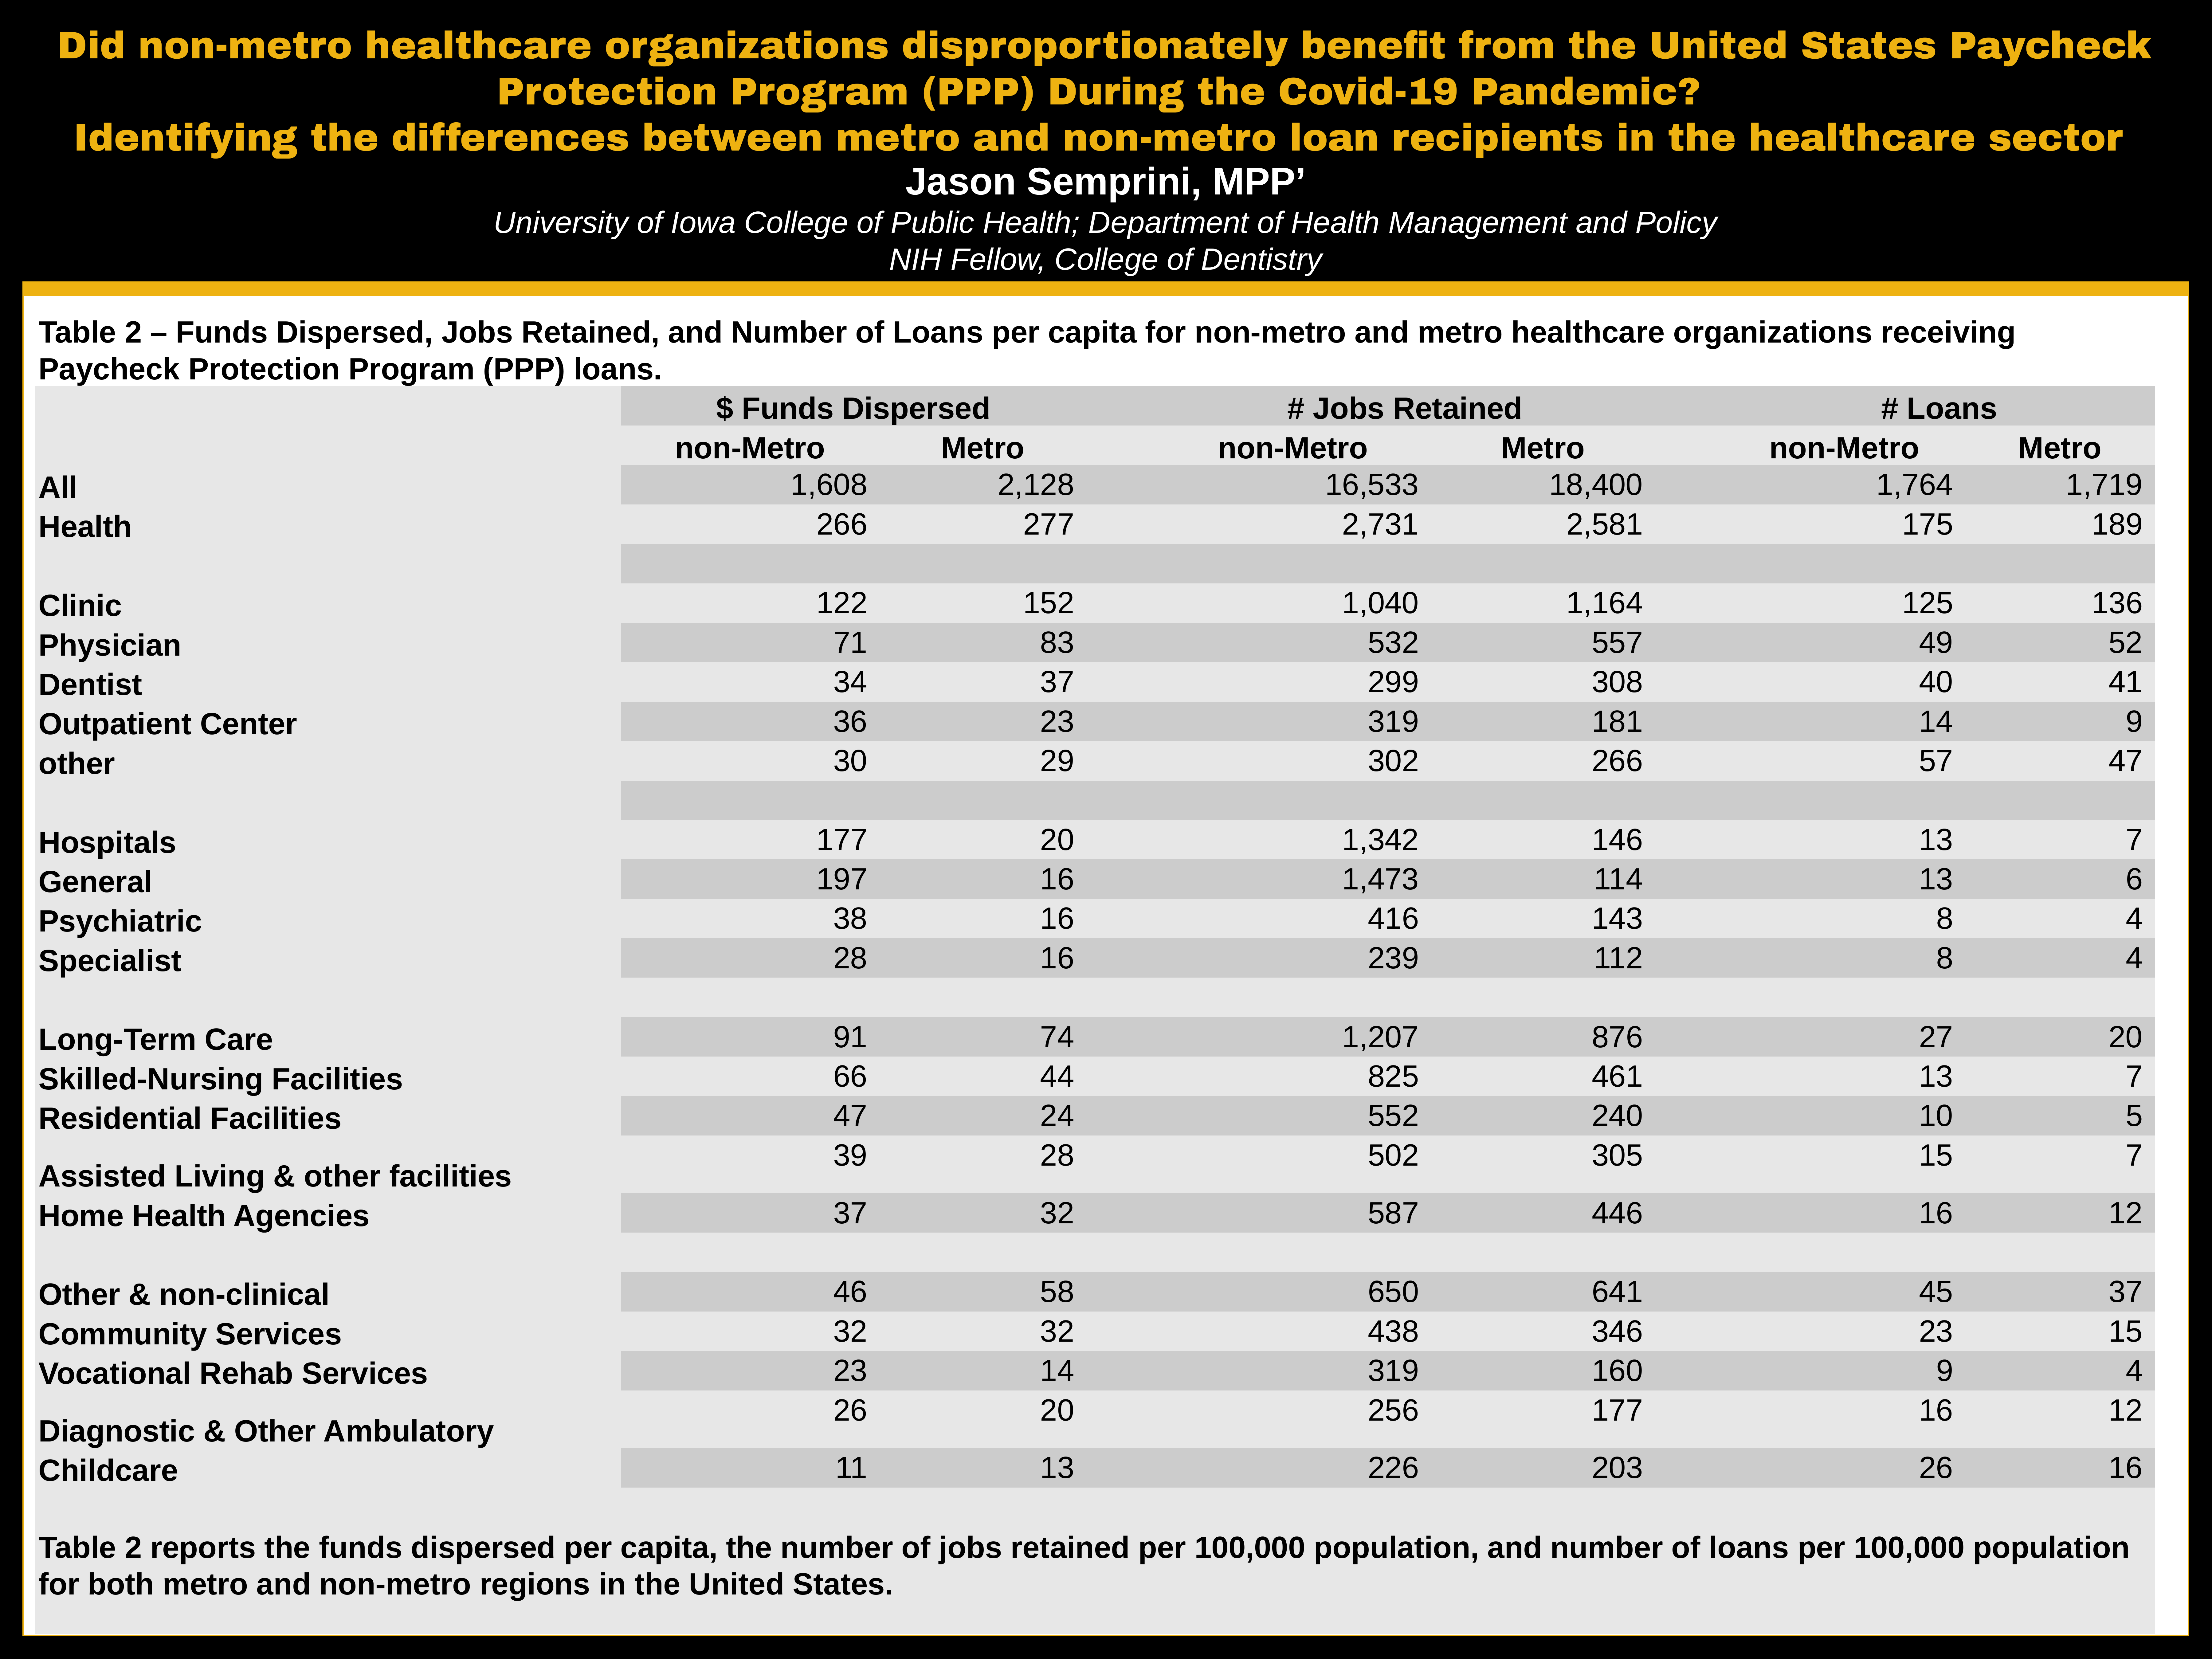

Did non-metro healthcare organizations disproportionately benefit from the United States Paycheck Protection Program (PPP) During the Covid-19 Pandemic?
Identifying the differences between metro and non-metro loan recipients in the healthcare sector
Jason Semprini, MPP’
University of Iowa College of Public Health; Department of Health Management and Policy
NIH Fellow, College of Dentistry
| Table 2 – Funds Dispersed, Jobs Retained, and Number of Loans per capita for non-metro and metro healthcare organizations receiving Paycheck Protection Program (PPP) loans. |  |  |  |  |  |  |  |  |
| --- | --- | --- | --- | --- | --- | --- | --- | --- |
|  | $ Funds Dispersed |  |  | # Jobs Retained |  |  | # Loans |  |
|  | non-Metro | Metro |  | non-Metro | Metro |  | non-Metro | Metro |
| All | 1,608 | 2,128 |  | 16,533 | 18,400 |  | 1,764 | 1,719 |
| Health | 266 | 277 |  | 2,731 | 2,581 |  | 175 | 189 |
|  |  |  |  |  |  |  |  |  |
| Clinic | 122 | 152 |  | 1,040 | 1,164 |  | 125 | 136 |
| Physician | 71 | 83 |  | 532 | 557 |  | 49 | 52 |
| Dentist | 34 | 37 |  | 299 | 308 |  | 40 | 41 |
| Outpatient Center | 36 | 23 |  | 319 | 181 |  | 14 | 9 |
| other | 30 | 29 |  | 302 | 266 |  | 57 | 47 |
|  |  |  |  |  |  |  |  |  |
| Hospitals | 177 | 20 |  | 1,342 | 146 |  | 13 | 7 |
| General | 197 | 16 |  | 1,473 | 114 |  | 13 | 6 |
| Psychiatric | 38 | 16 |  | 416 | 143 |  | 8 | 4 |
| Specialist | 28 | 16 |  | 239 | 112 |  | 8 | 4 |
|  |  |  |  |  |  |  |  |  |
| Long-Term Care | 91 | 74 |  | 1,207 | 876 |  | 27 | 20 |
| Skilled-Nursing Facilities | 66 | 44 |  | 825 | 461 |  | 13 | 7 |
| Residential Facilities | 47 | 24 |  | 552 | 240 |  | 10 | 5 |
| Assisted Living & other facilities | 39 | 28 |  | 502 | 305 |  | 15 | 7 |
| Home Health Agencies | 37 | 32 |  | 587 | 446 |  | 16 | 12 |
|  |  |  |  |  |  |  |  |  |
| Other & non-clinical | 46 | 58 |  | 650 | 641 |  | 45 | 37 |
| Community Services | 32 | 32 |  | 438 | 346 |  | 23 | 15 |
| Vocational Rehab Services | 23 | 14 |  | 319 | 160 |  | 9 | 4 |
| Diagnostic & Other Ambulatory | 26 | 20 |  | 256 | 177 |  | 16 | 12 |
| Childcare | 11 | 13 |  | 226 | 203 |  | 26 | 16 |
| Table 2 reports the funds dispersed per capita, the number of jobs retained per 100,000 population, and number of loans per 100,000 population for both metro and non-metro regions in the United States. |  |  |  |  |  |  |  |  |